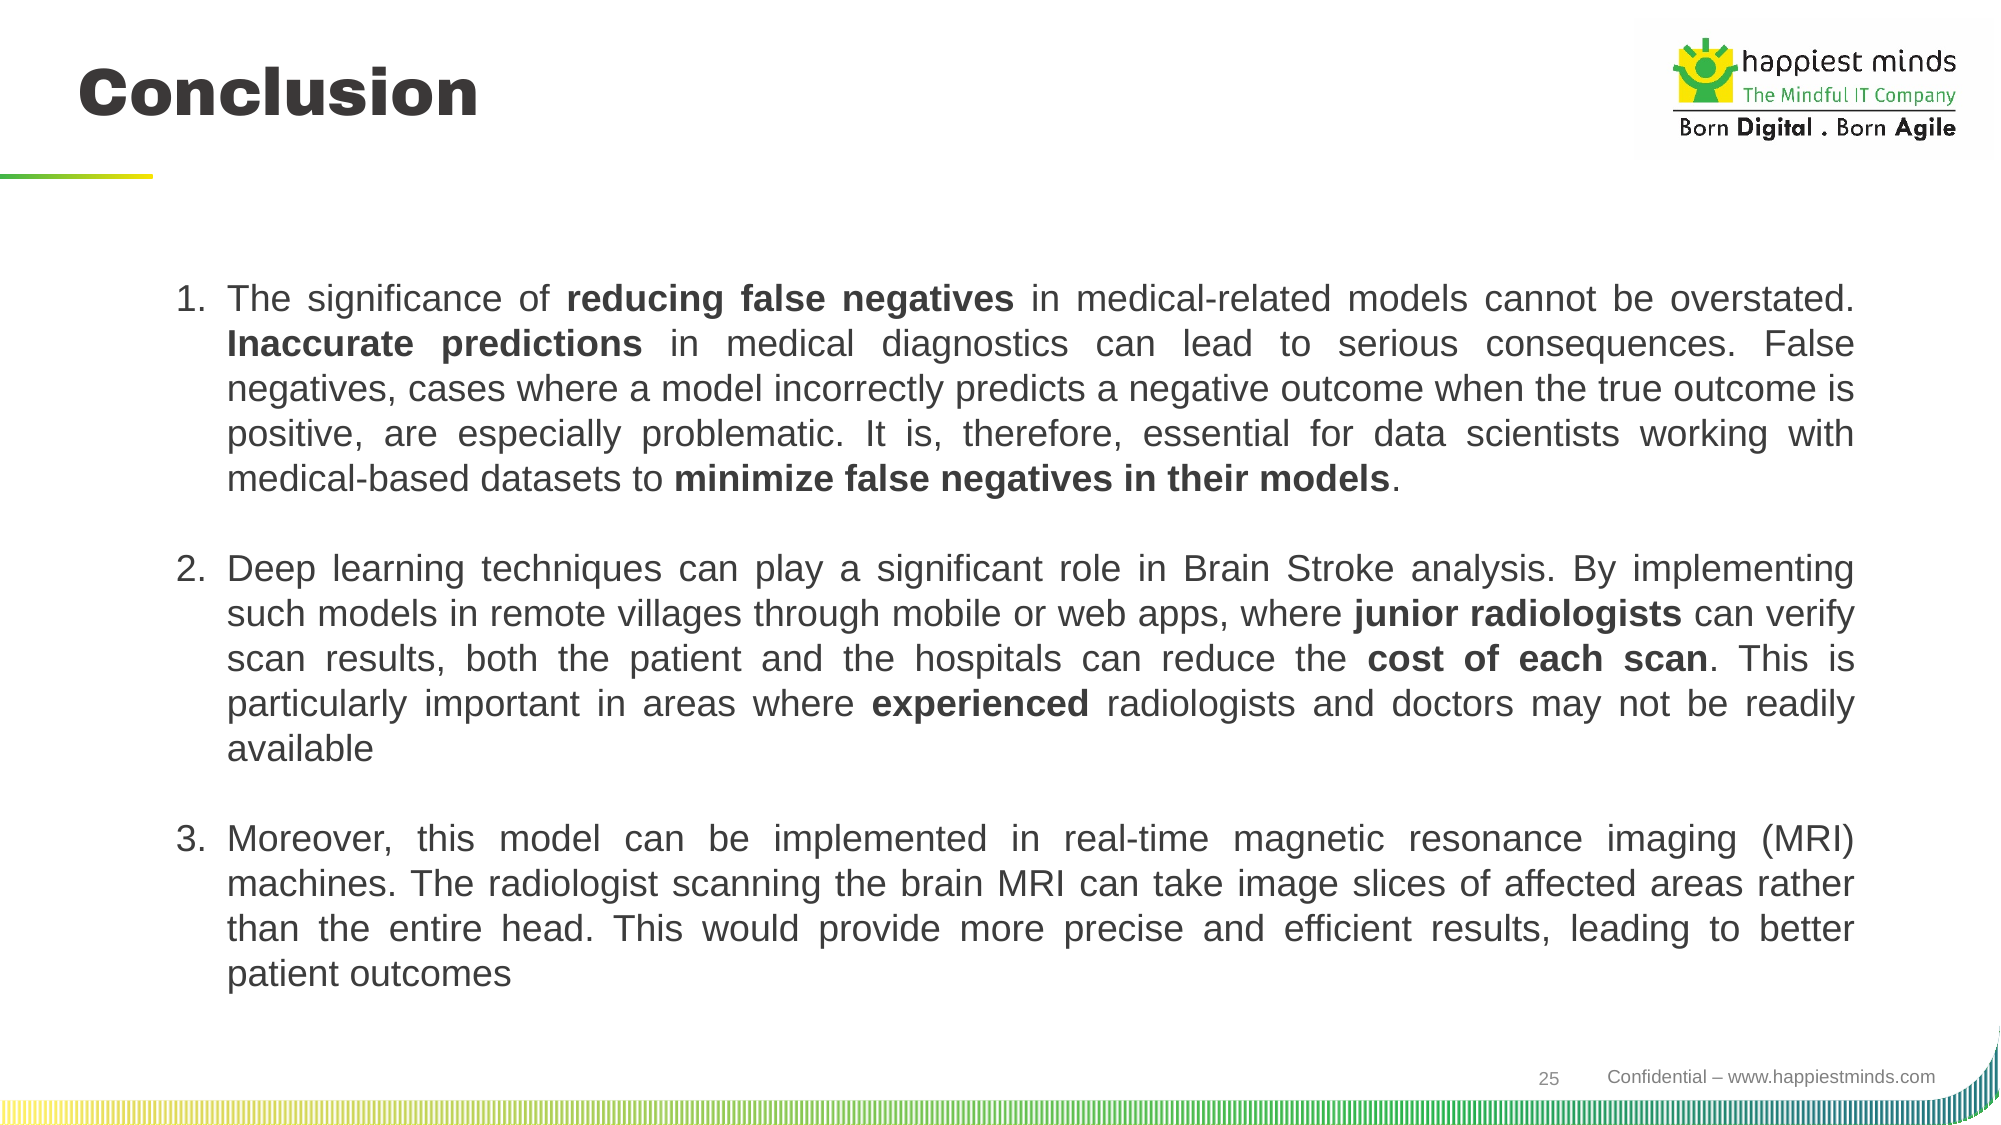

Conclusion
The significance of reducing false negatives in medical-related models cannot be overstated. Inaccurate predictions in medical diagnostics can lead to serious consequences. False negatives, cases where a model incorrectly predicts a negative outcome when the true outcome is positive, are especially problematic. It is, therefore, essential for data scientists working with medical-based datasets to minimize false negatives in their models.

Deep learning techniques can play a significant role in Brain Stroke analysis. By implementing such models in remote villages through mobile or web apps, where junior radiologists can verify scan results, both the patient and the hospitals can reduce the cost of each scan. This is particularly important in areas where experienced radiologists and doctors may not be readily available

Moreover, this model can be implemented in real-time magnetic resonance imaging (MRI) machines. The radiologist scanning the brain MRI can take image slices of affected areas rather than the entire head. This would provide more precise and efficient results, leading to better patient outcomes
25